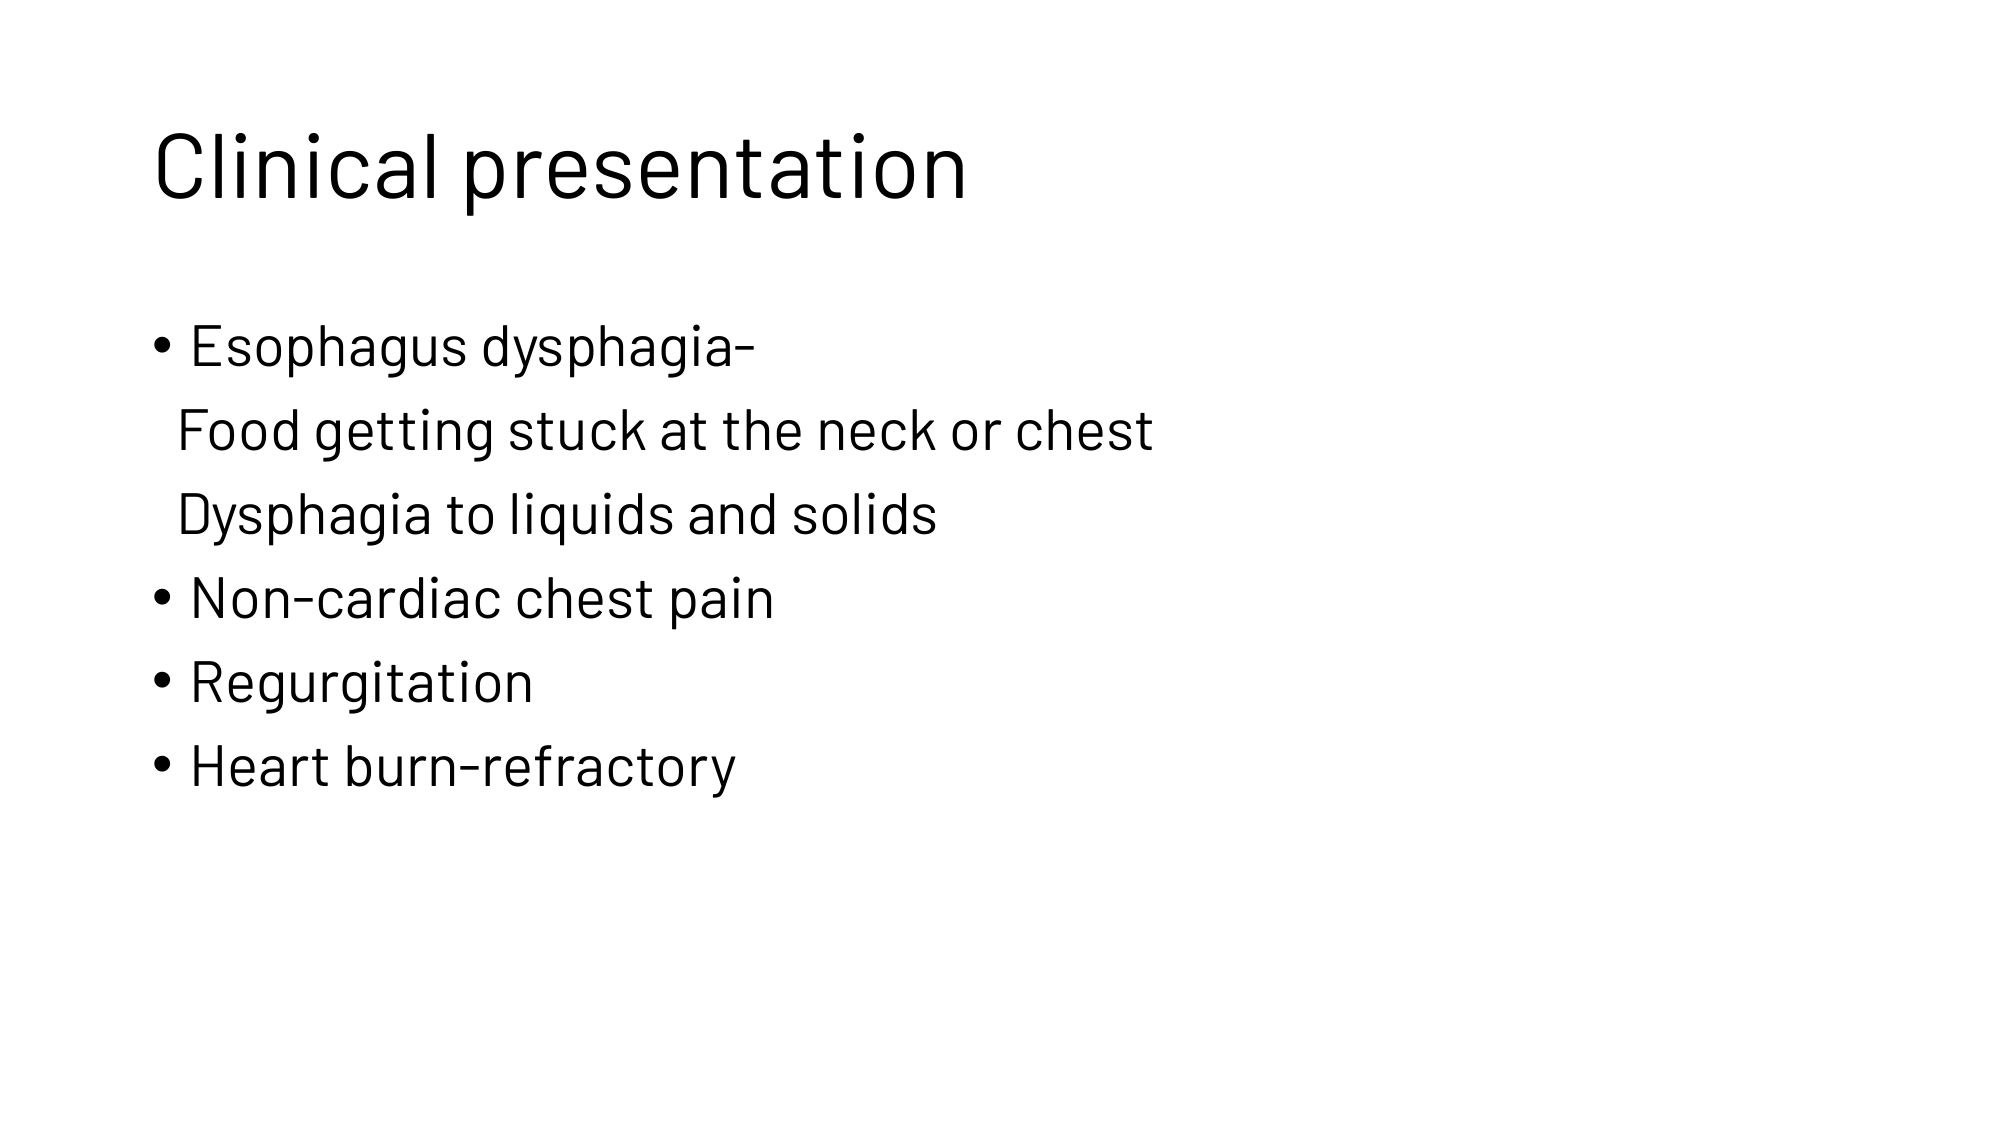

# Clinical presentation
Esophagus dysphagia-
  Food getting stuck at the neck or chest
  Dysphagia to liquids and solids
Non-cardiac chest pain
Regurgitation
Heart burn-refractory